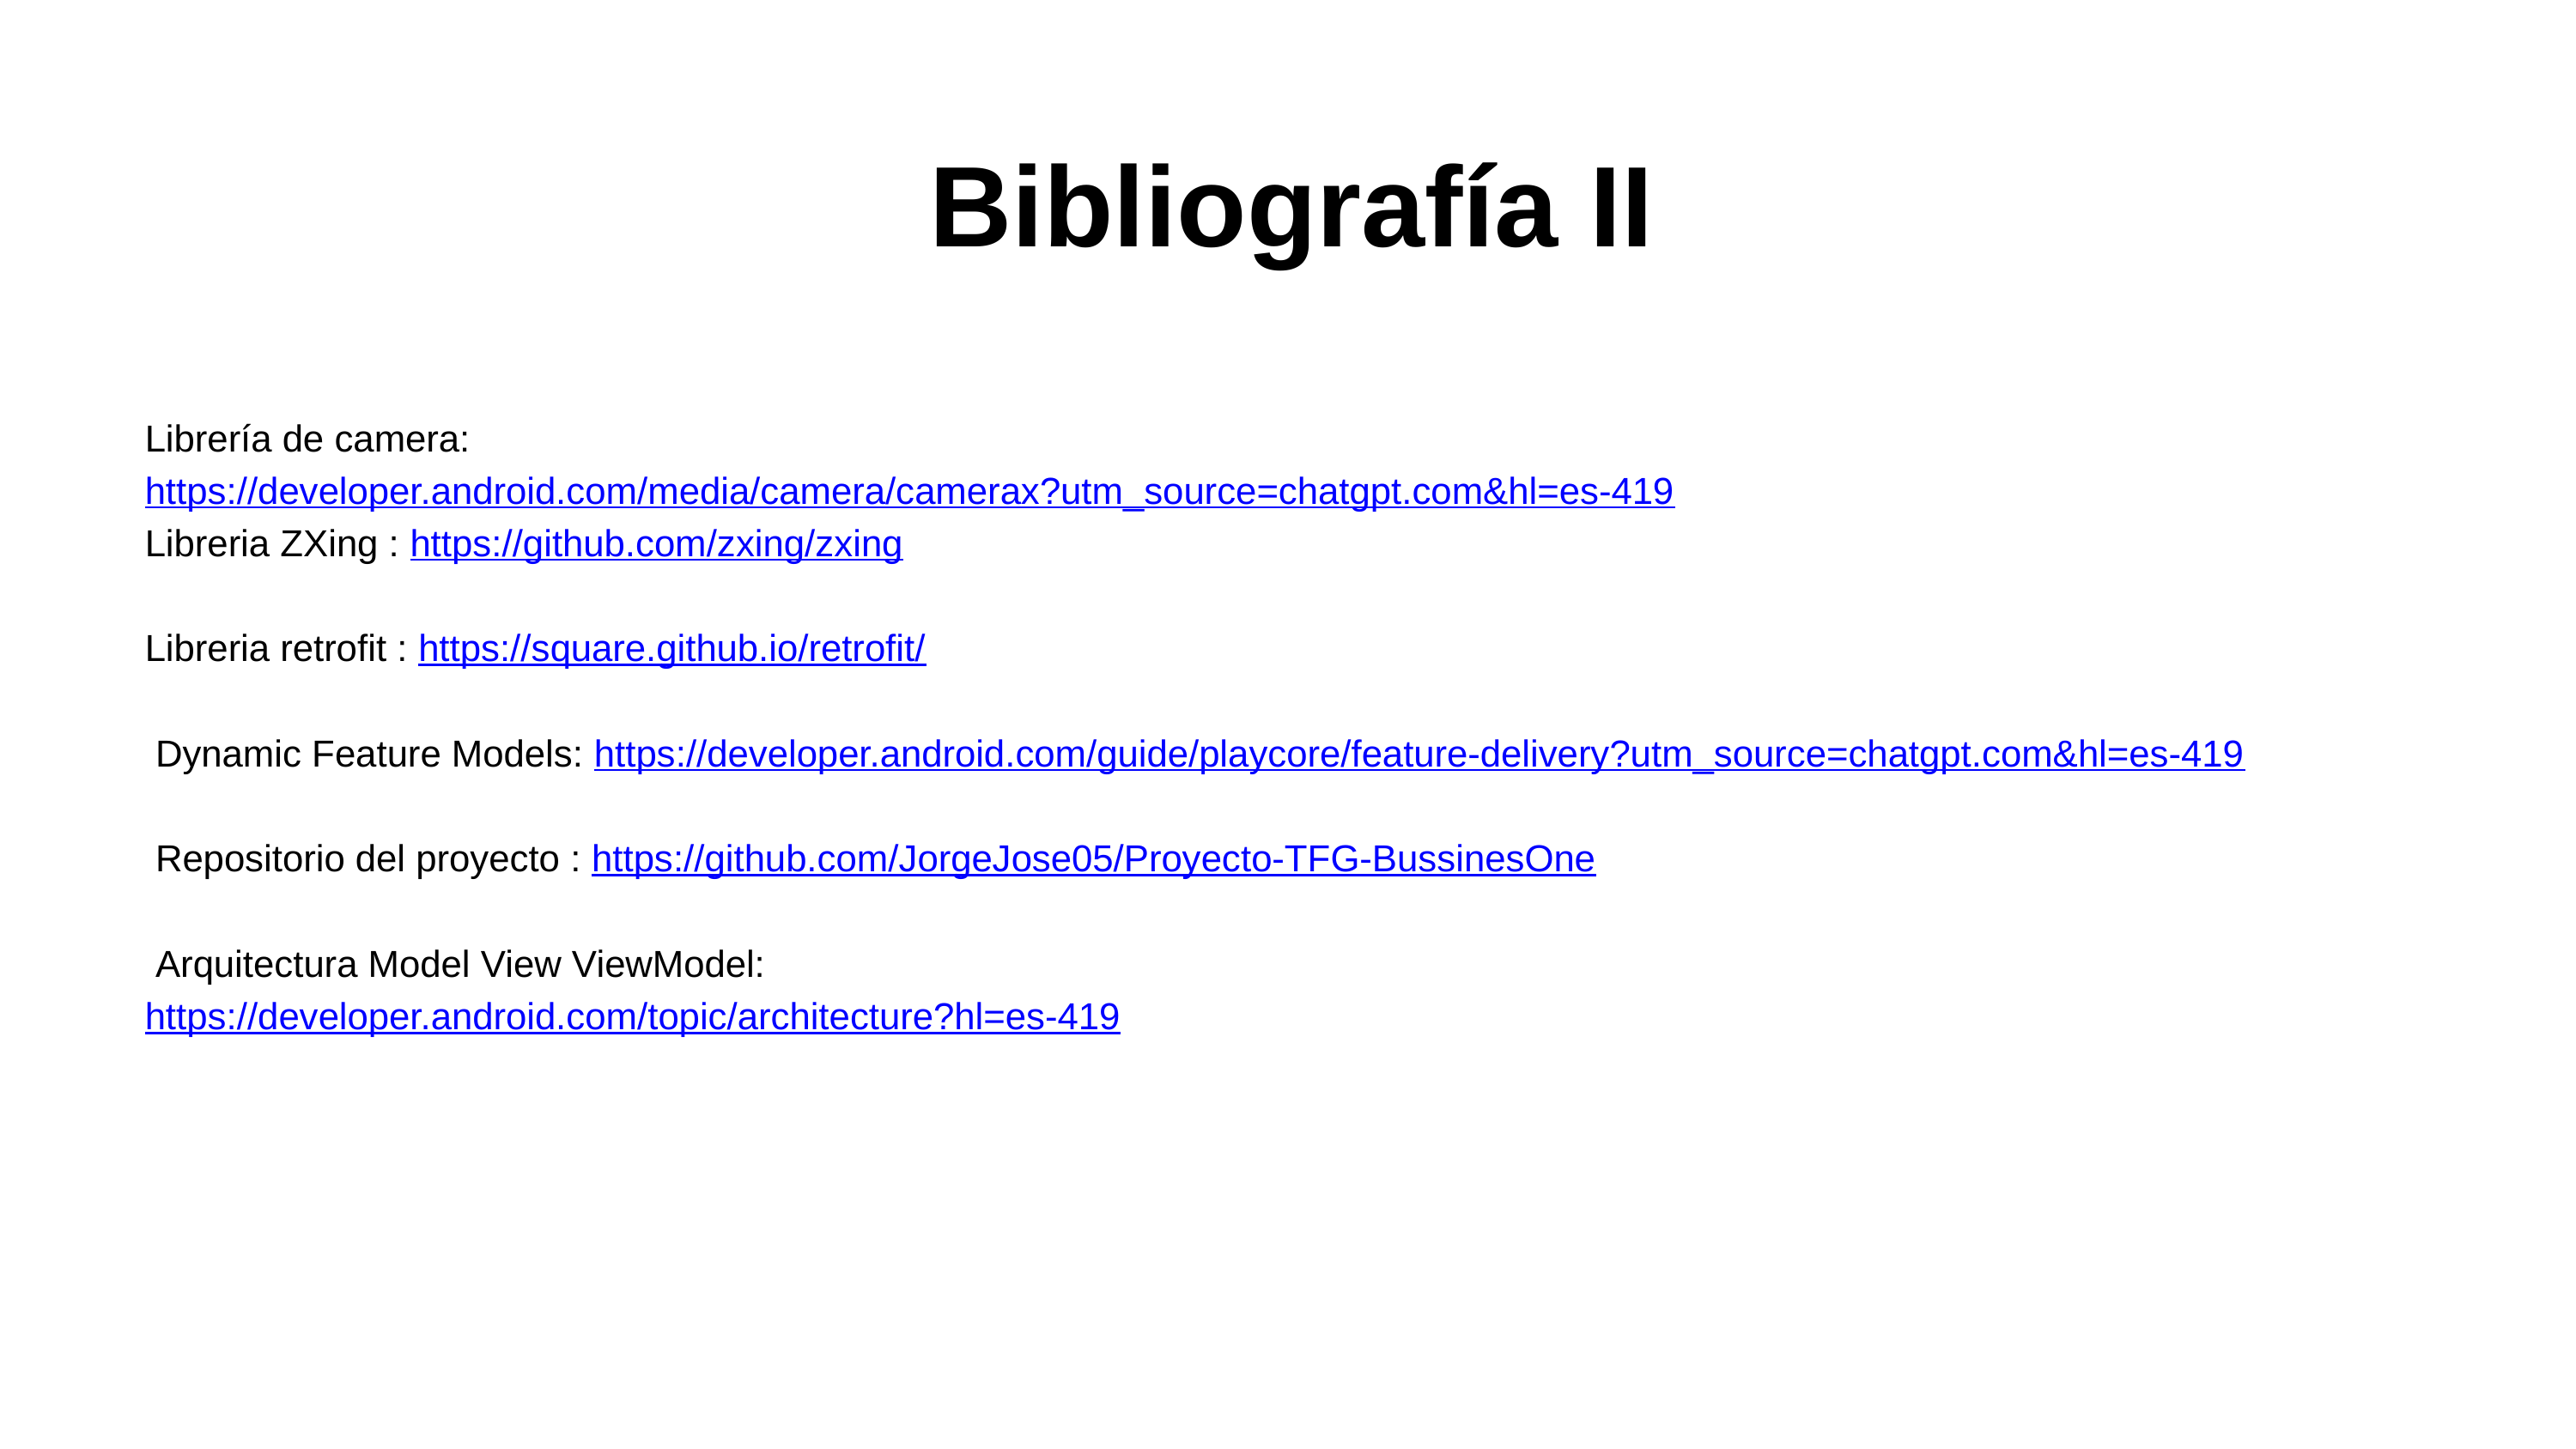

Bibliografía II

Librería de camera:
https://developer.android.com/media/camera/camerax?utm_source=chatgpt.com&hl=es-419
Libreria ZXing : https://github.com/zxing/zxing

Libreria retrofit : https://square.github.io/retrofit/

 Dynamic Feature Models: https://developer.android.com/guide/playcore/feature-delivery?utm_source=chatgpt.com&hl=es-419

 Repositorio del proyecto : https://github.com/JorgeJose05/Proyecto-TFG-BussinesOne

 Arquitectura Model View ViewModel:
https://developer.android.com/topic/architecture?hl=es-419